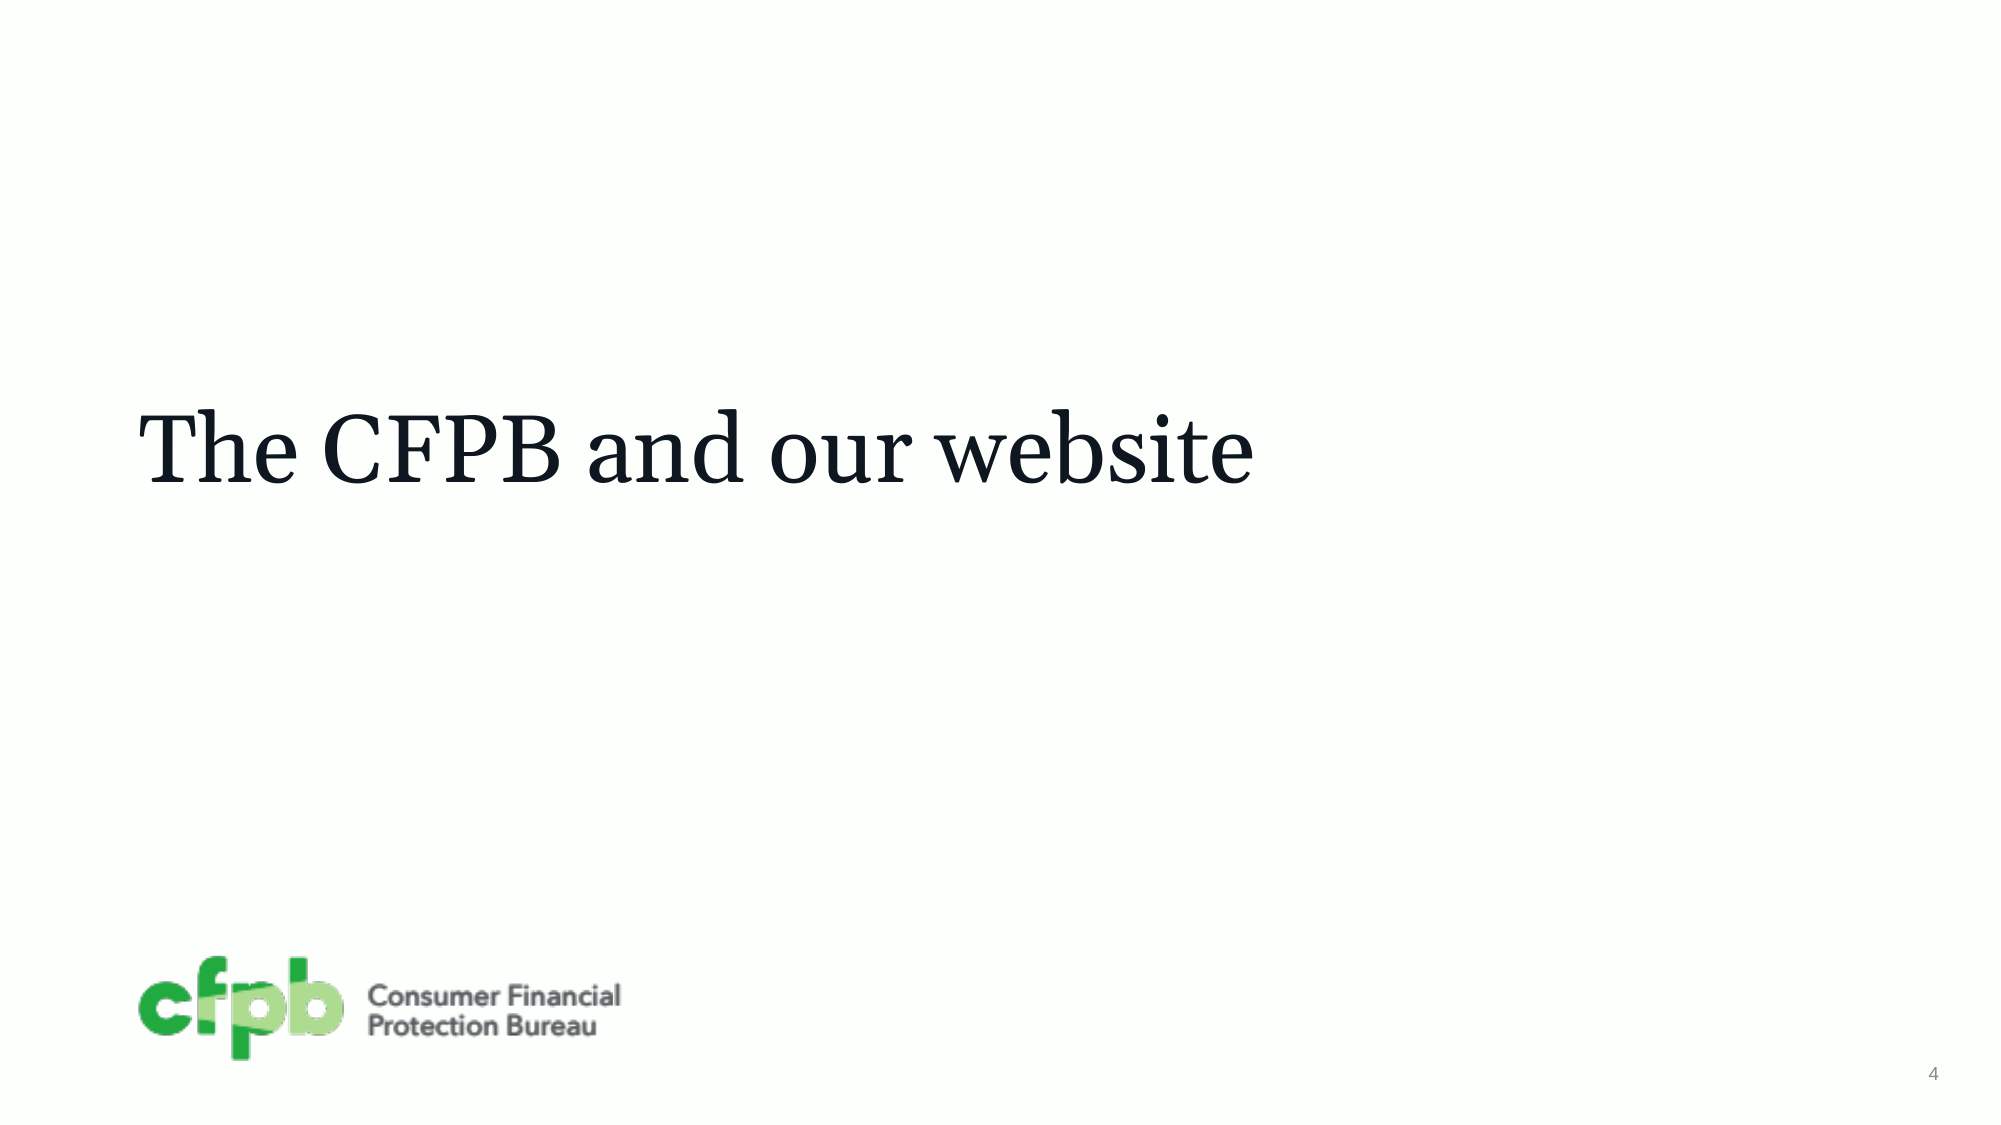

# The CFPB and our website
4